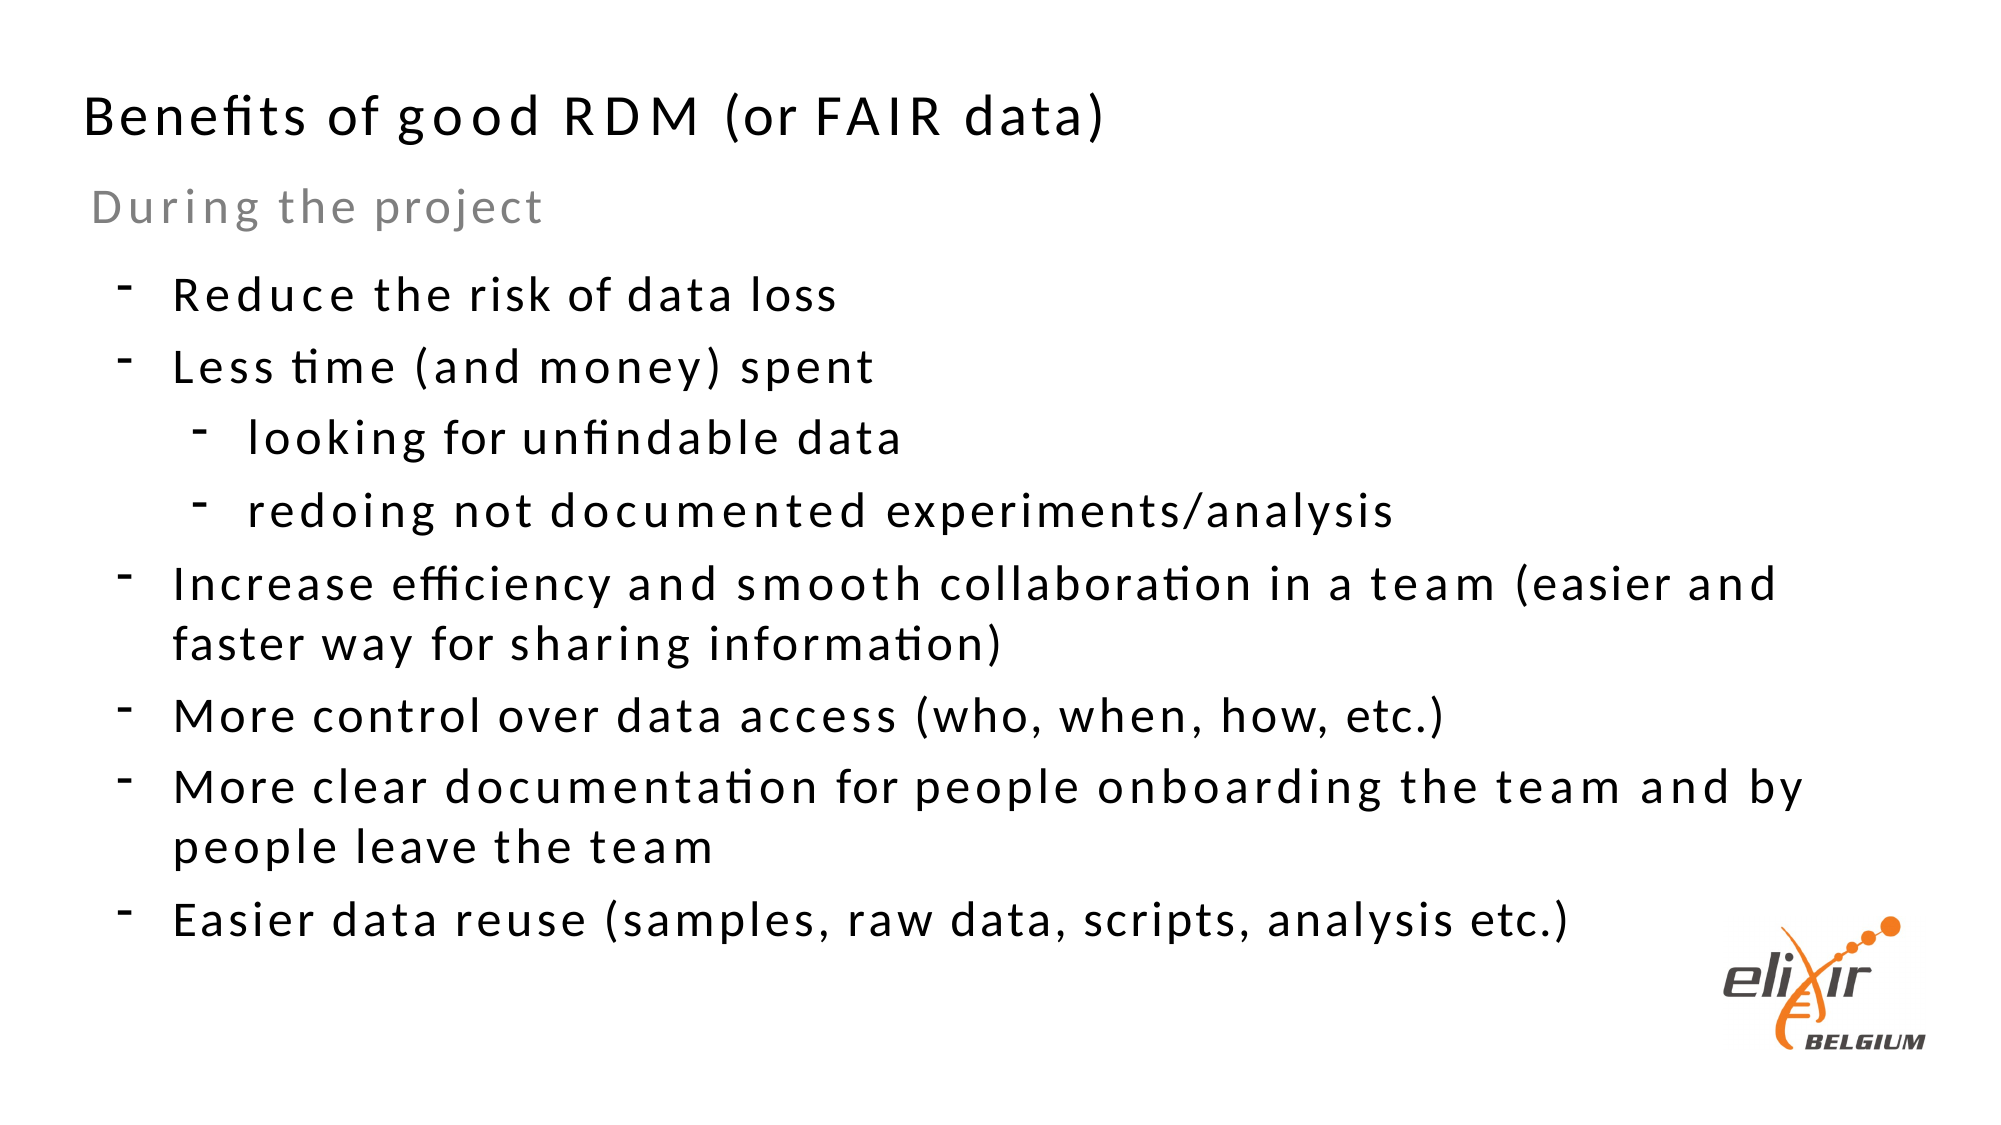

# Benefits of good RDM (or FAIR data)
During the project
Reduce the risk of data loss
Less time (and money) spent
looking for unfindable data
redoing not documented experiments/analysis
Increase efficiency and smooth collaboration in a team (easier and faster way for sharing information)
More control over data access (who, when, how, etc.)
More clear documentation for people onboarding the team and by people leave the team
Easier data reuse (samples, raw data, scripts, analysis etc.)